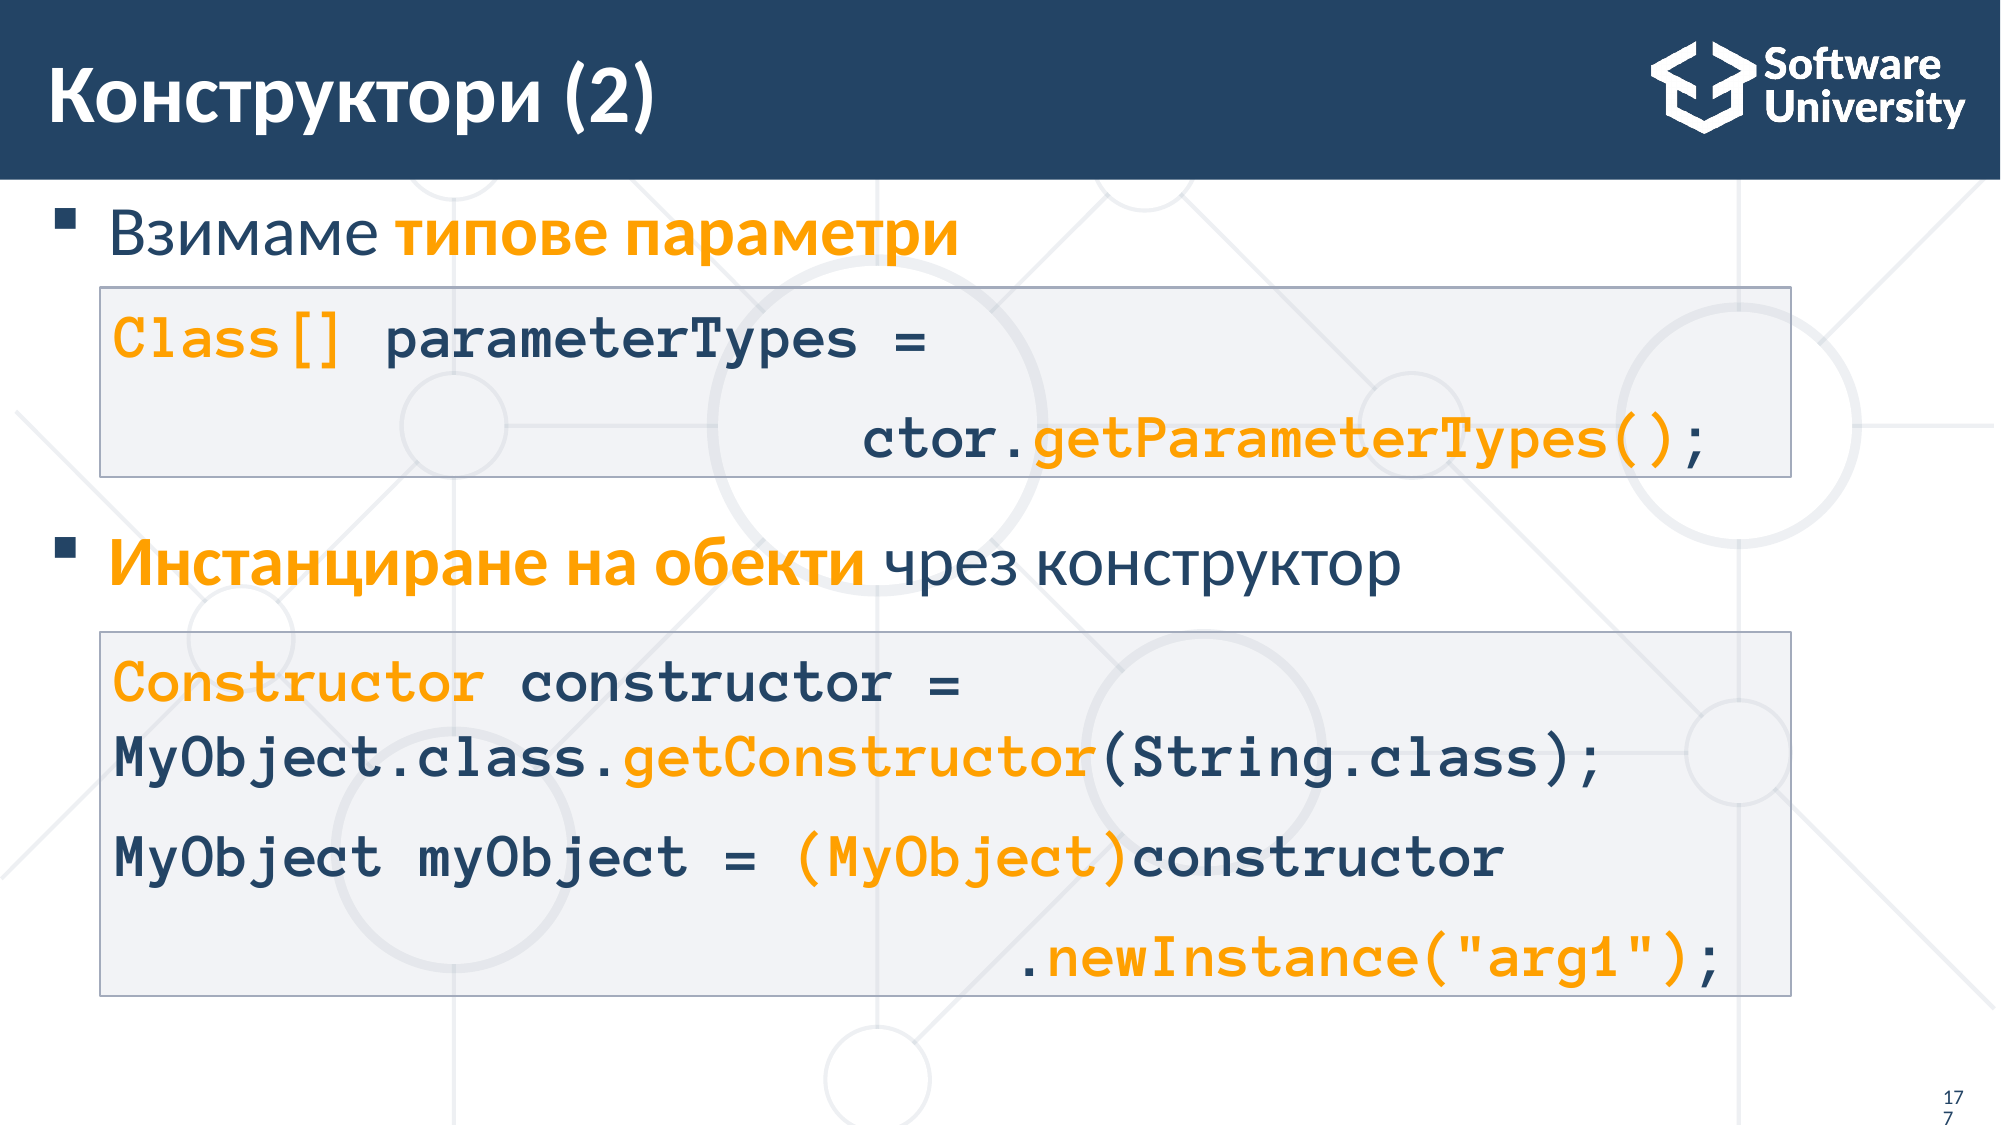

# Конструктори (2)
Взимаме типове параметри

Инстанциране на обекти чрез конструктор
Class[] parameterTypes =
					ctor.getParameterTypes();
Constructor constructor =  MyObject.class.getConstructor(String.class);
MyObject myObject = (MyObject)constructor
						.newInstance("arg1");
177